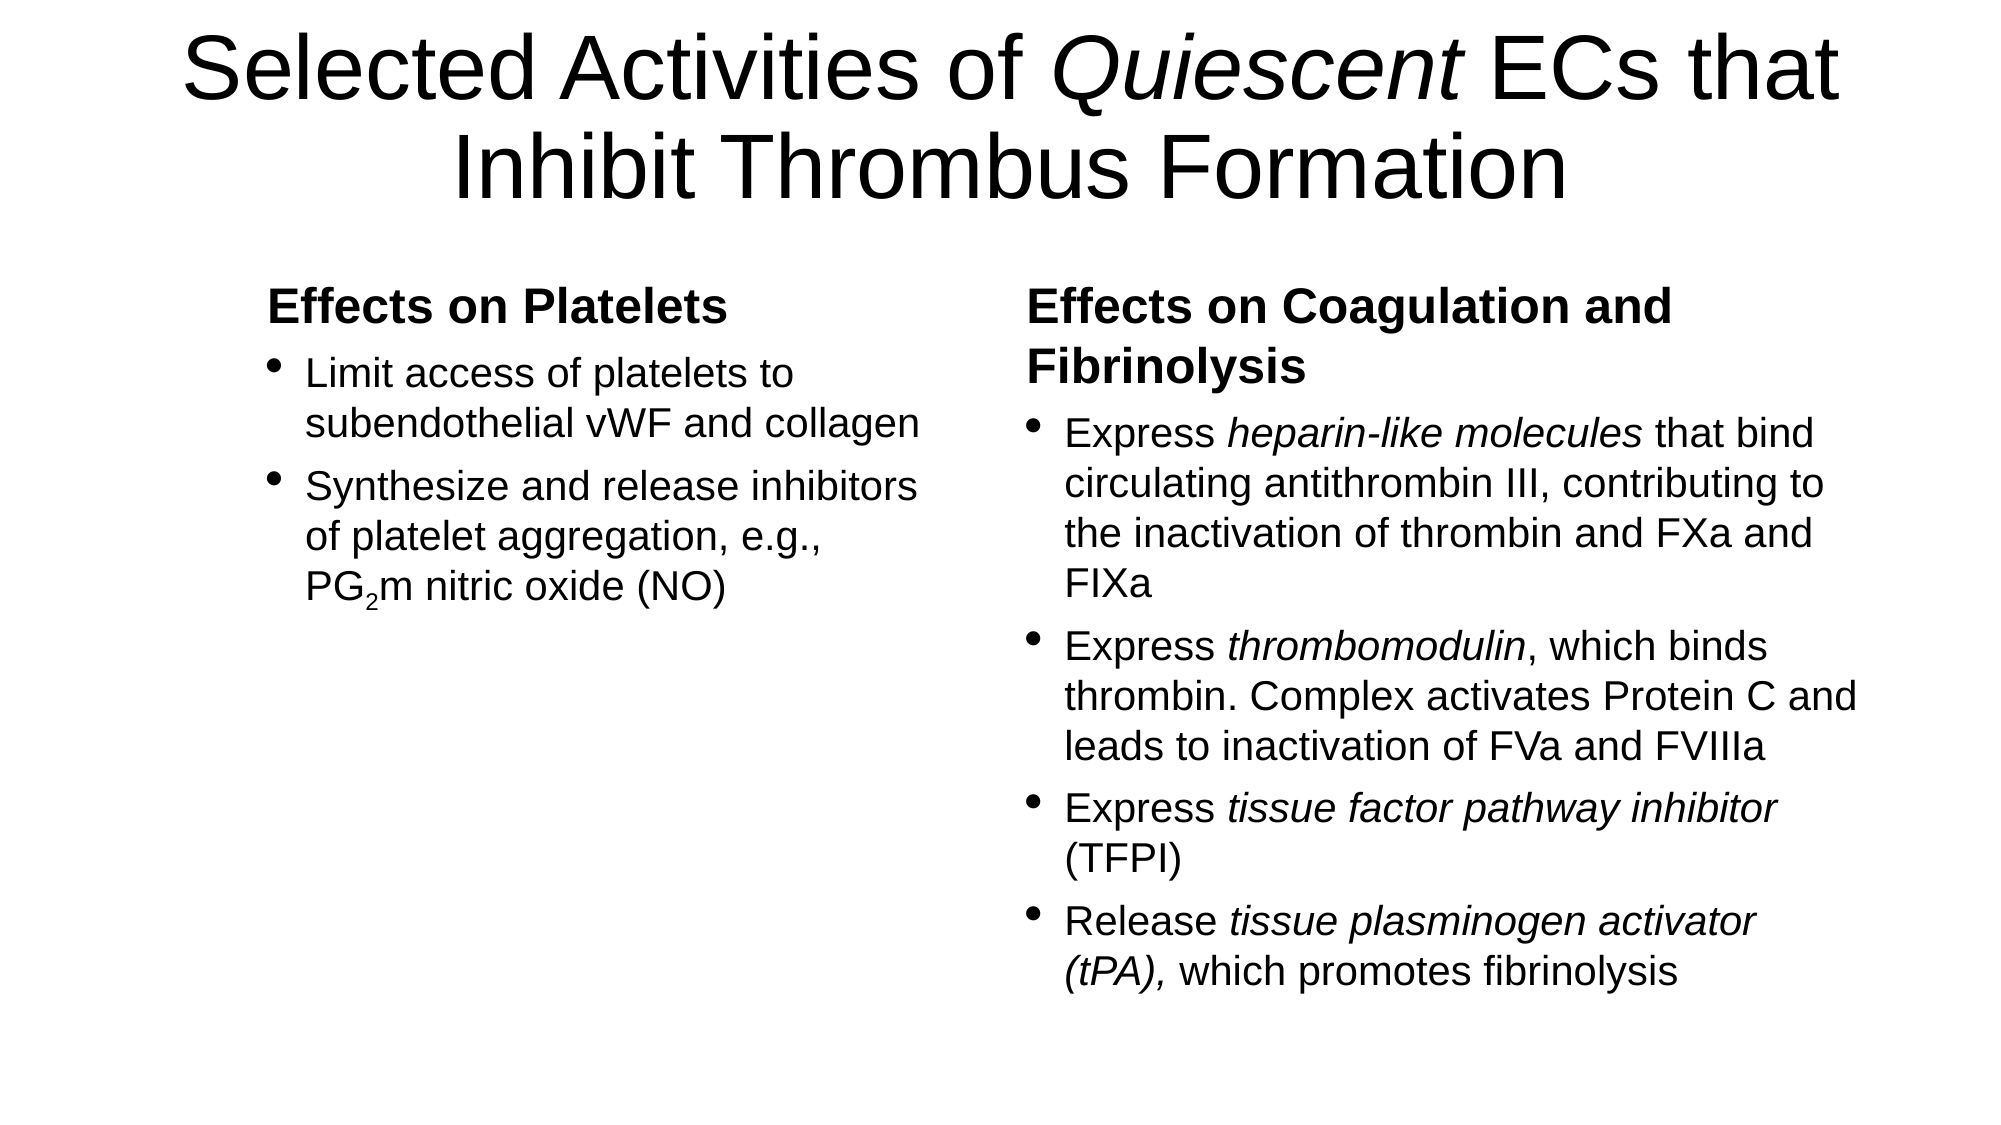

# Selected Activities of Quiescent ECs that Inhibit Thrombus Formation
Effects on Platelets
Limit access of platelets to subendothelial vWF and collagen
Synthesize and release inhibitors of platelet aggregation, e.g., PG2m nitric oxide (NO)

Effects on Coagulation and Fibrinolysis
Express heparin-like molecules that bind circulating antithrombin III, contributing to the inactivation of thrombin and FXa and FIXa
Express thrombomodulin, which binds thrombin. Complex activates Protein C and leads to inactivation of FVa and FVIIIa
Express tissue factor pathway inhibitor (TFPI)
Release tissue plasminogen activator (tPA), which promotes fibrinolysis